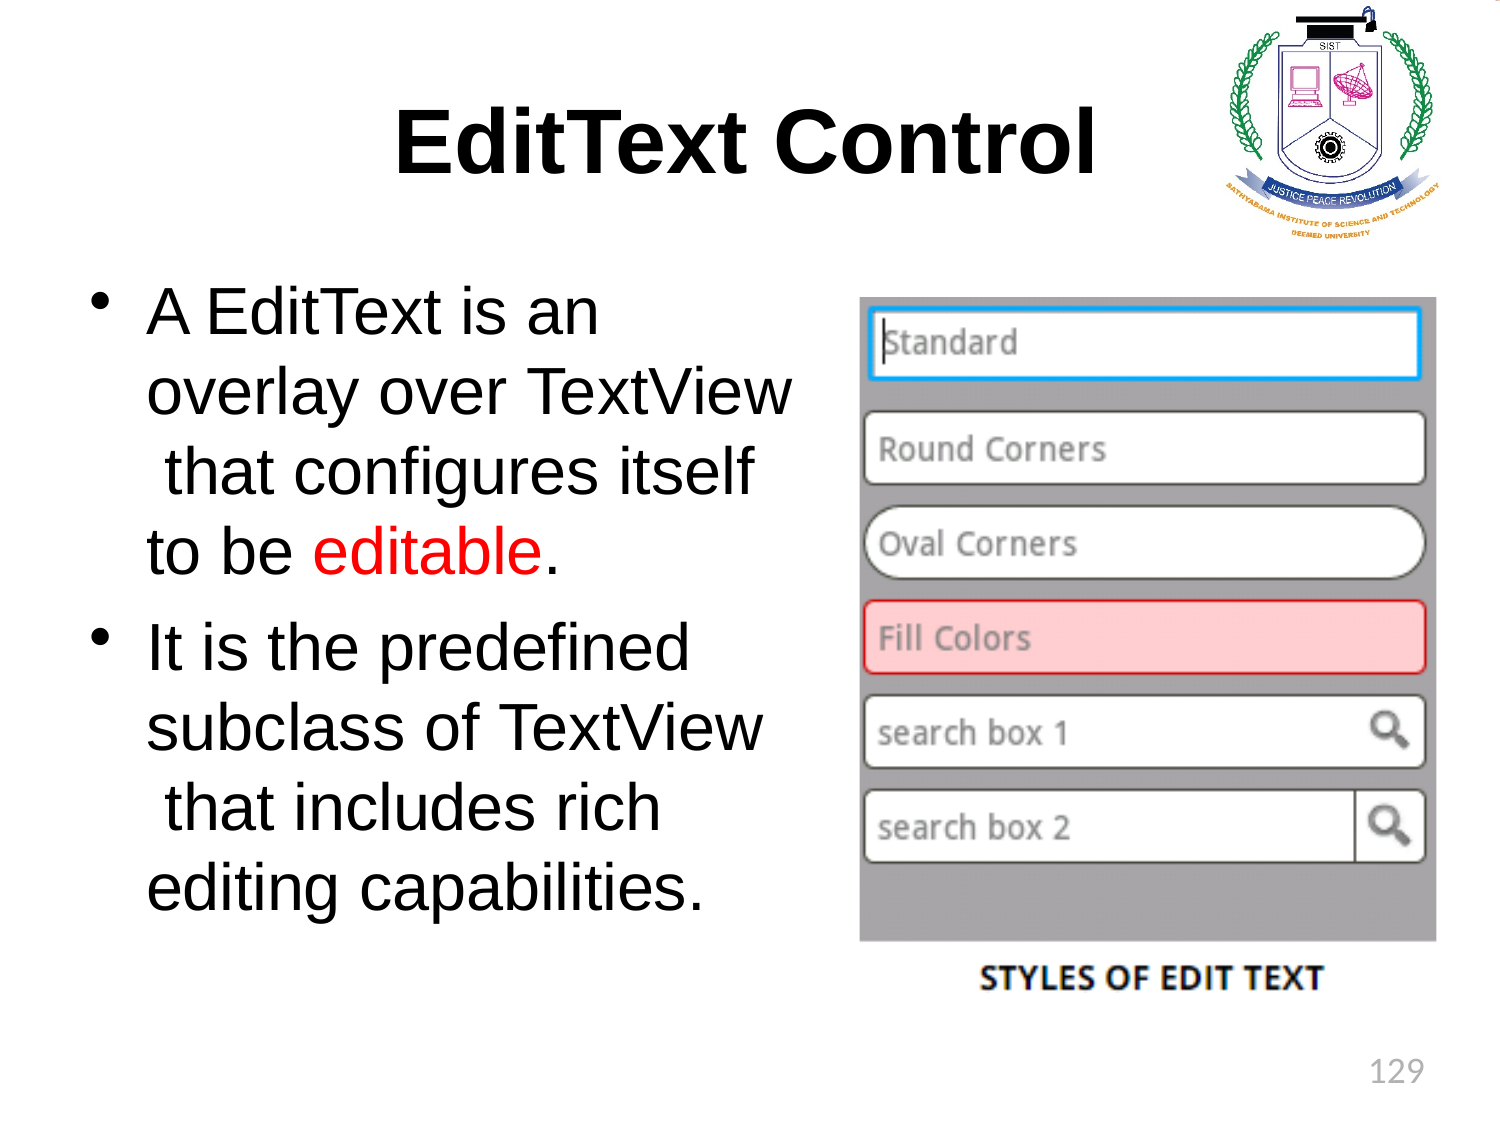

# EditText Control
A EditText is an  overlay over TextView  that configures itself  to be editable.
It is the predefined  subclass of TextView  that includes rich  editing capabilities.

129